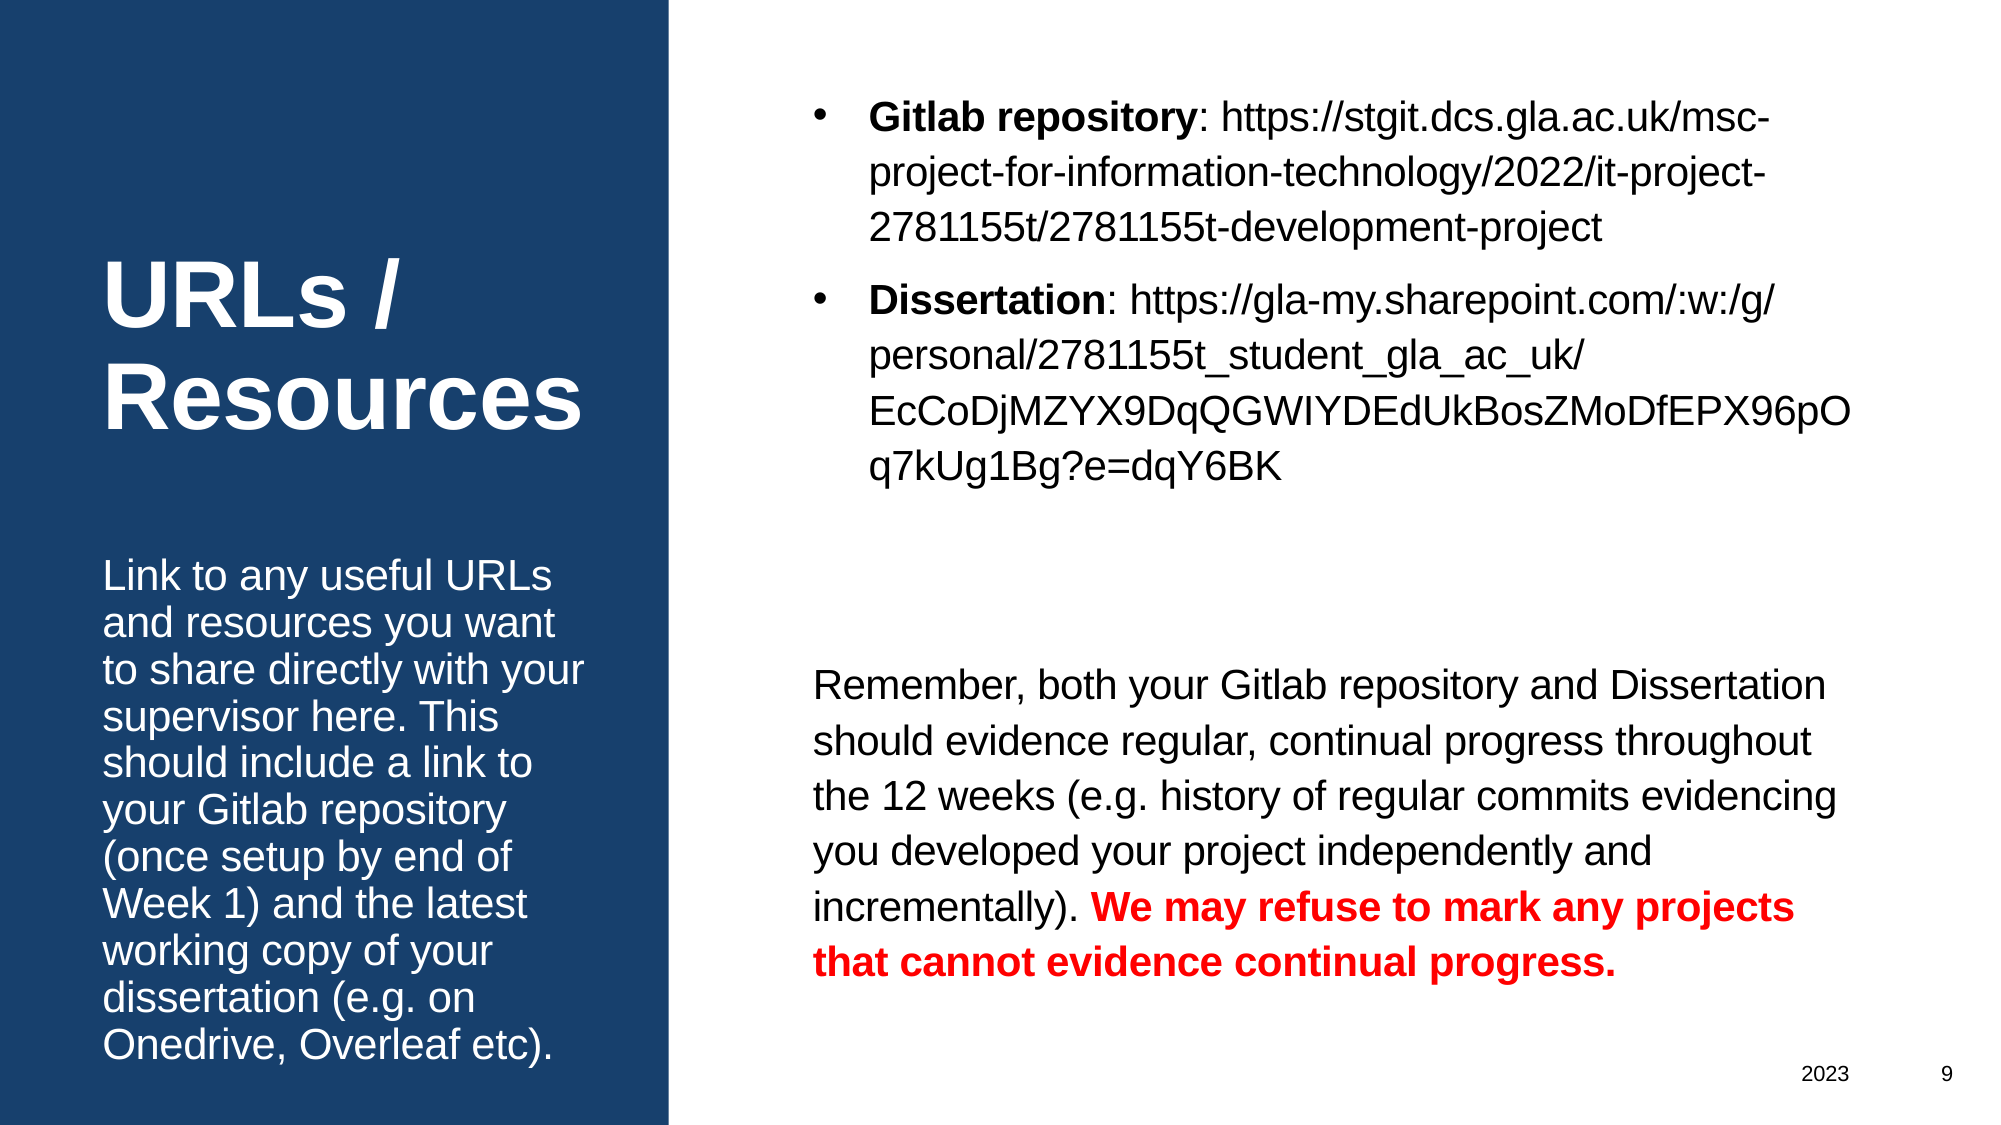

Gitlab repository: https://stgit.dcs.gla.ac.uk/msc-project-for-information-technology/2022/it-project-2781155t/2781155t-development-project
Dissertation: https://gla-my.sharepoint.com/:w:/g/personal/2781155t_student_gla_ac_uk/EcCoDjMZYX9DqQGWIYDEdUkBosZMoDfEPX96pOq7kUg1Bg?e=dqY6BK

Remember, both your Gitlab repository and Dissertation should evidence regular, continual progress throughout the 12 weeks (e.g. history of regular commits evidencing you developed your project independently and incrementally). We may refuse to mark any projects that cannot evidence continual progress.
# URLs / Resources Link to any useful URLs and resources you want to share directly with your supervisor here. This should include a link to your Gitlab repository (once setup by end of Week 1) and the latest working copy of your dissertation (e.g. on Onedrive, Overleaf etc).
2023
9